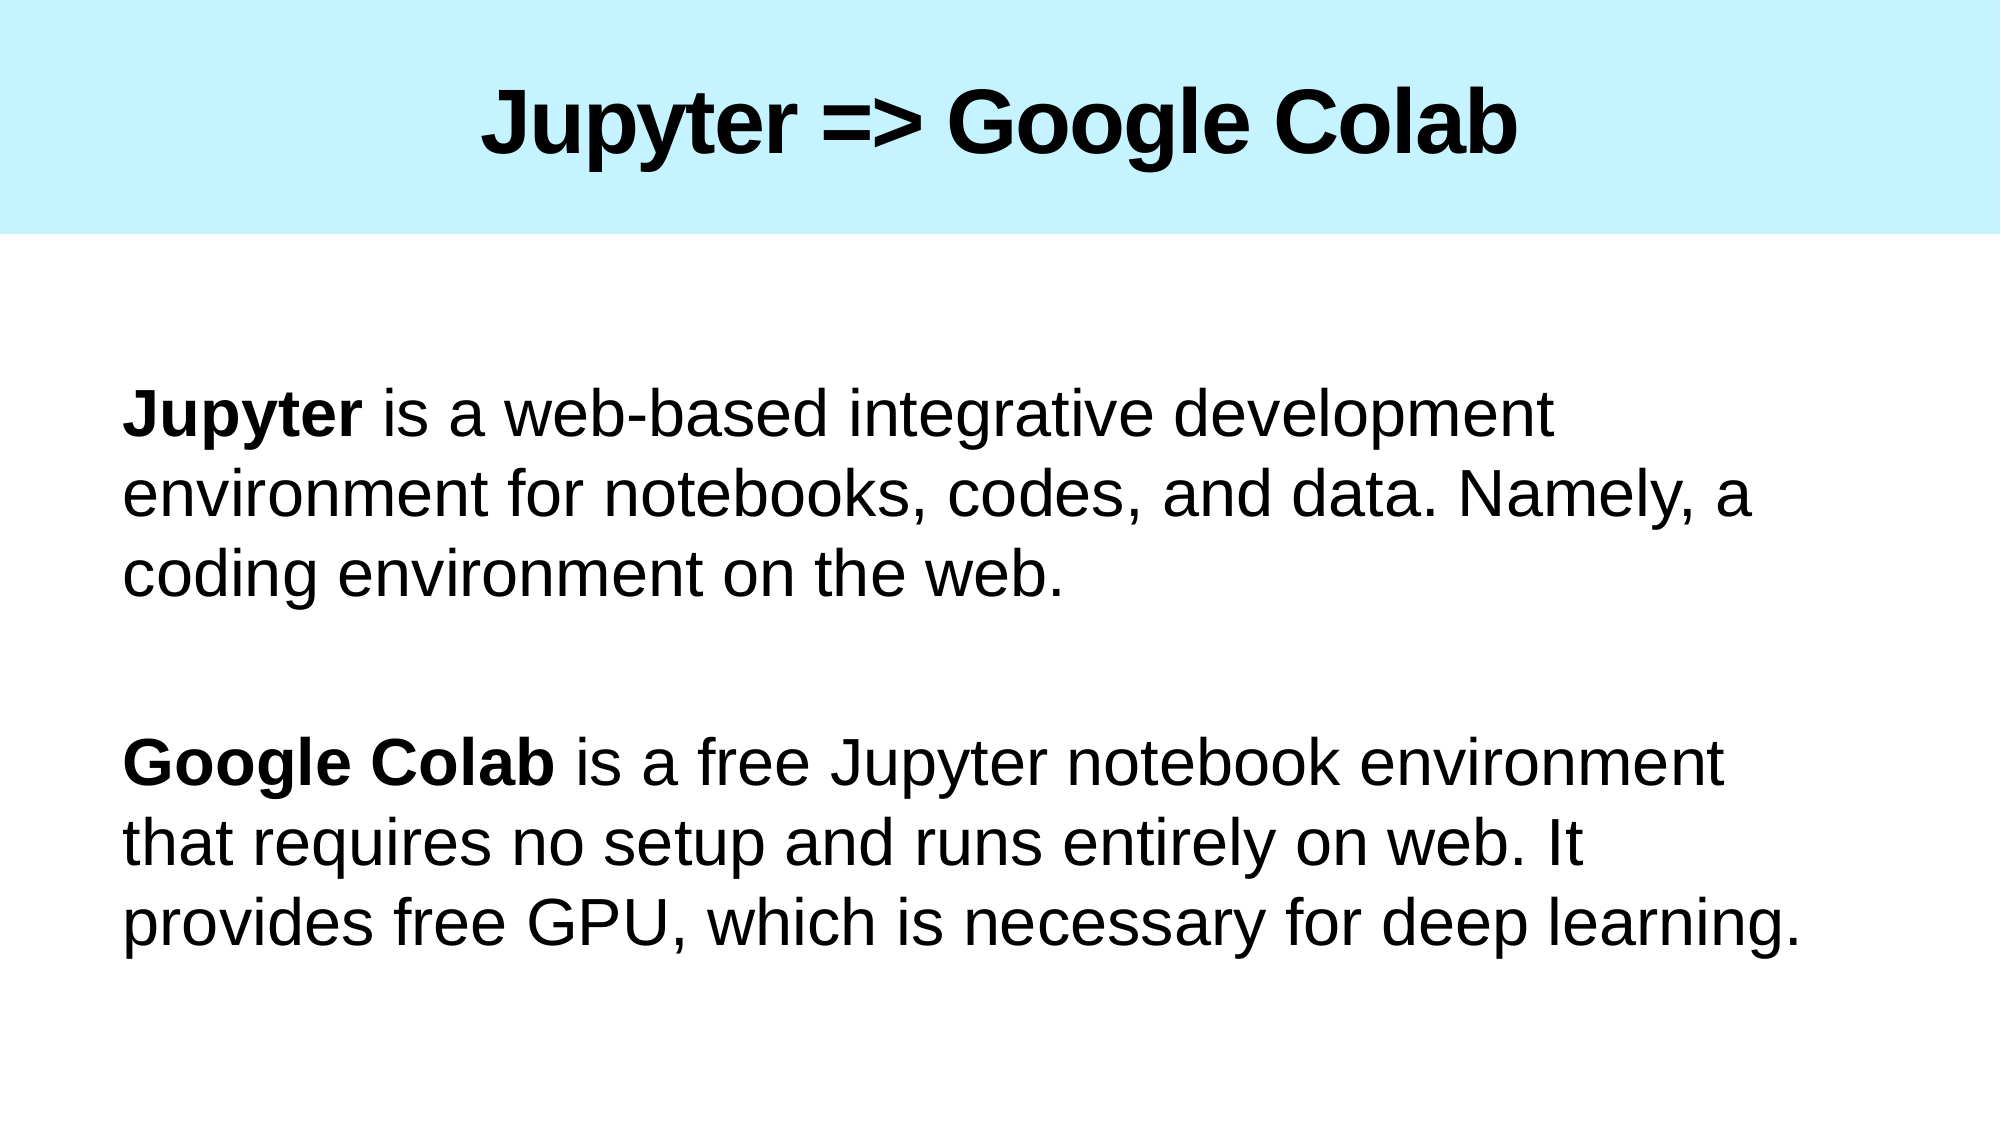

# Jupyter => Google Colab
Jupyter is a web-based integrative development environment for notebooks, codes, and data. Namely, a coding environment on the web.

Google Colab is a free Jupyter notebook environment that requires no setup and runs entirely on web. It provides free GPU, which is necessary for deep learning.